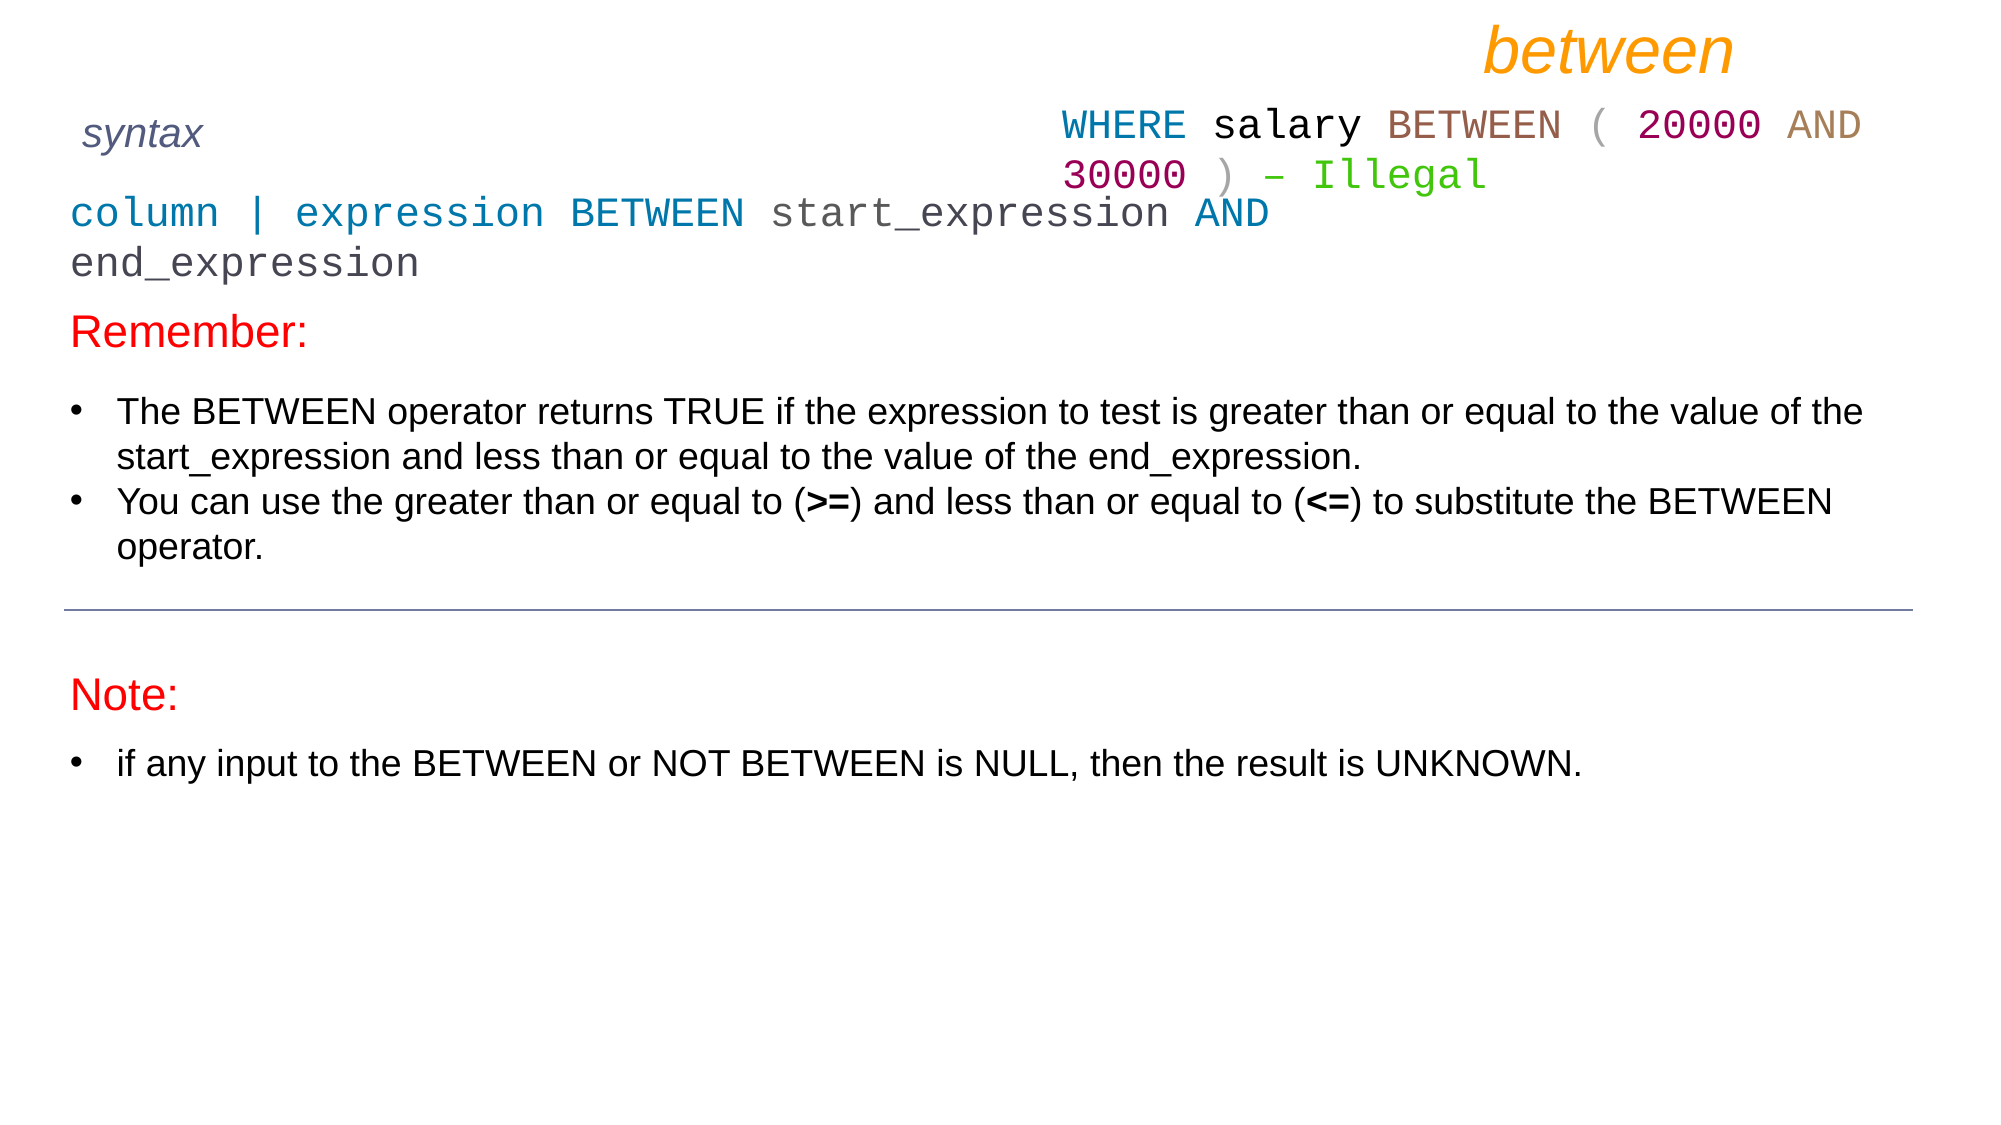

between
WHERE salary BETWEEN ( 20000 AND 30000 ) – Illegal
syntax
column | expression BETWEEN start_expression AND end_expression
Remember:

The BETWEEN operator returns TRUE if the expression to test is greater than or equal to the value of the start_expression and less than or equal to the value of the end_expression.
You can use the greater than or equal to (>=) and less than or equal to (<=) to substitute the BETWEEN operator.
Note:

if any input to the BETWEEN or NOT BETWEEN is NULL, then the result is UNKNOWN.